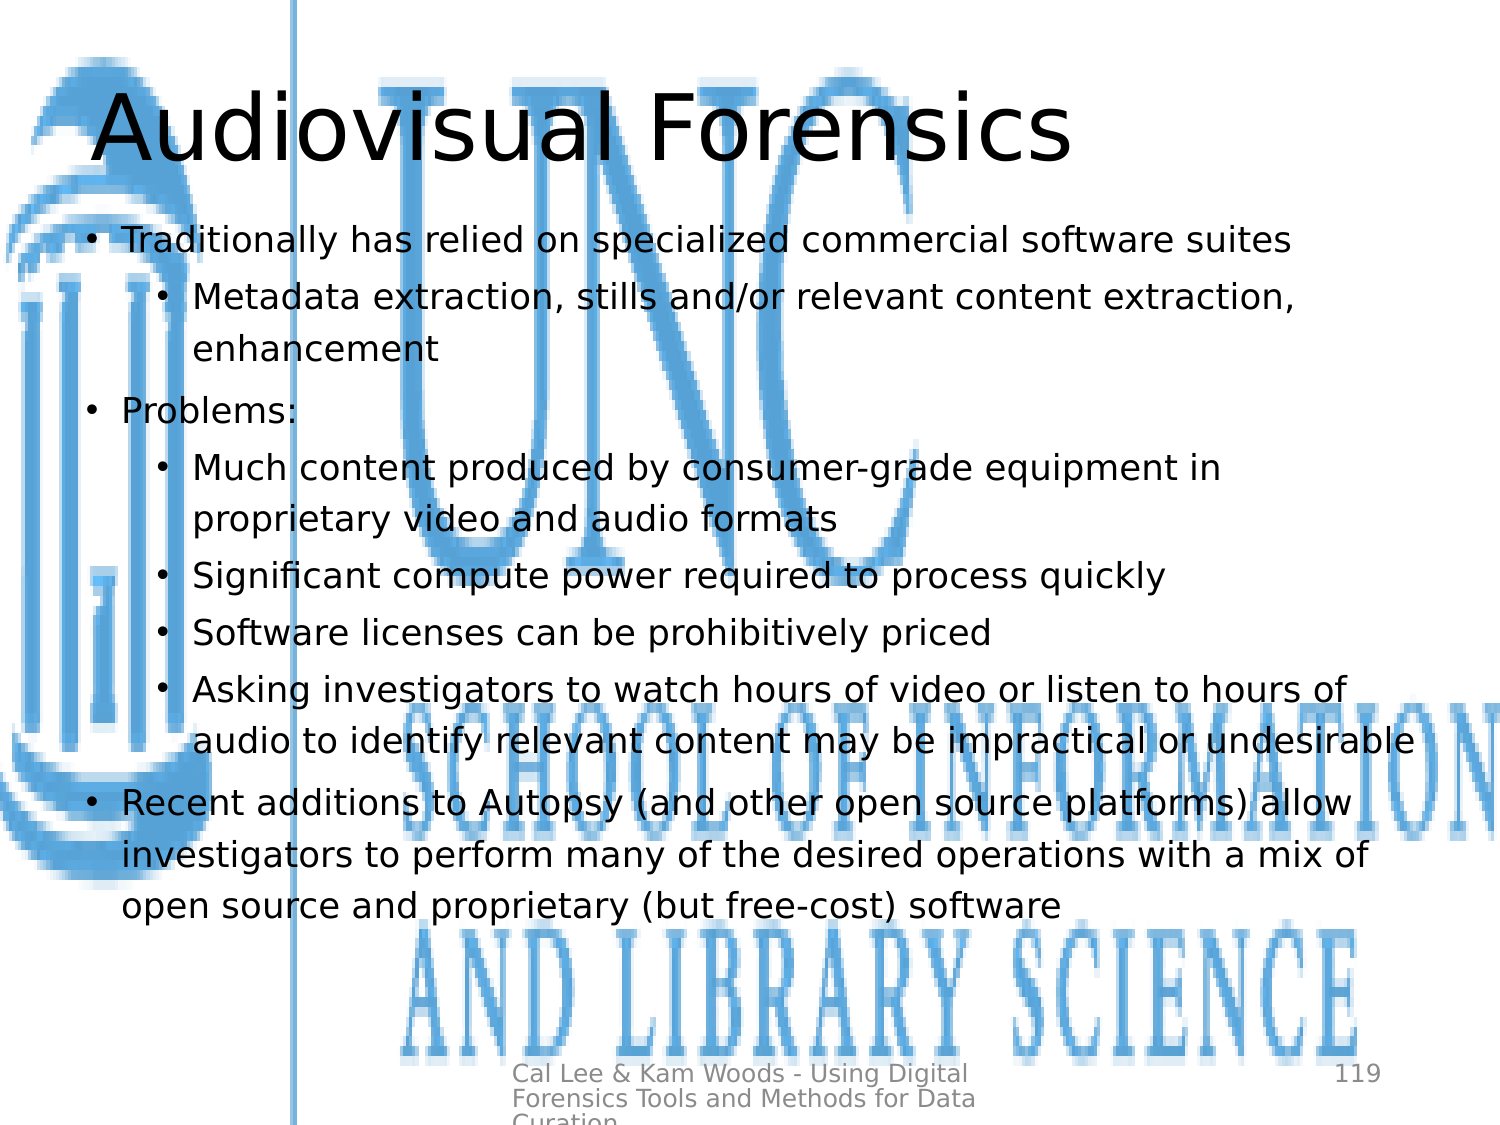

# Audiovisual Forensics
Traditionally has relied on specialized commercial software suites
Metadata extraction, stills and/or relevant content extraction, enhancement
Problems:
Much content produced by consumer-grade equipment in proprietary video and audio formats
Significant compute power required to process quickly
Software licenses can be prohibitively priced
Asking investigators to watch hours of video or listen to hours of audio to identify relevant content may be impractical or undesirable
Recent additions to Autopsy (and other open source platforms) allow investigators to perform many of the desired operations with a mix of open source and proprietary (but free-cost) software

Cal Lee & Kam Woods - Using Digital Forensics Tools and Methods for Data Curation
119